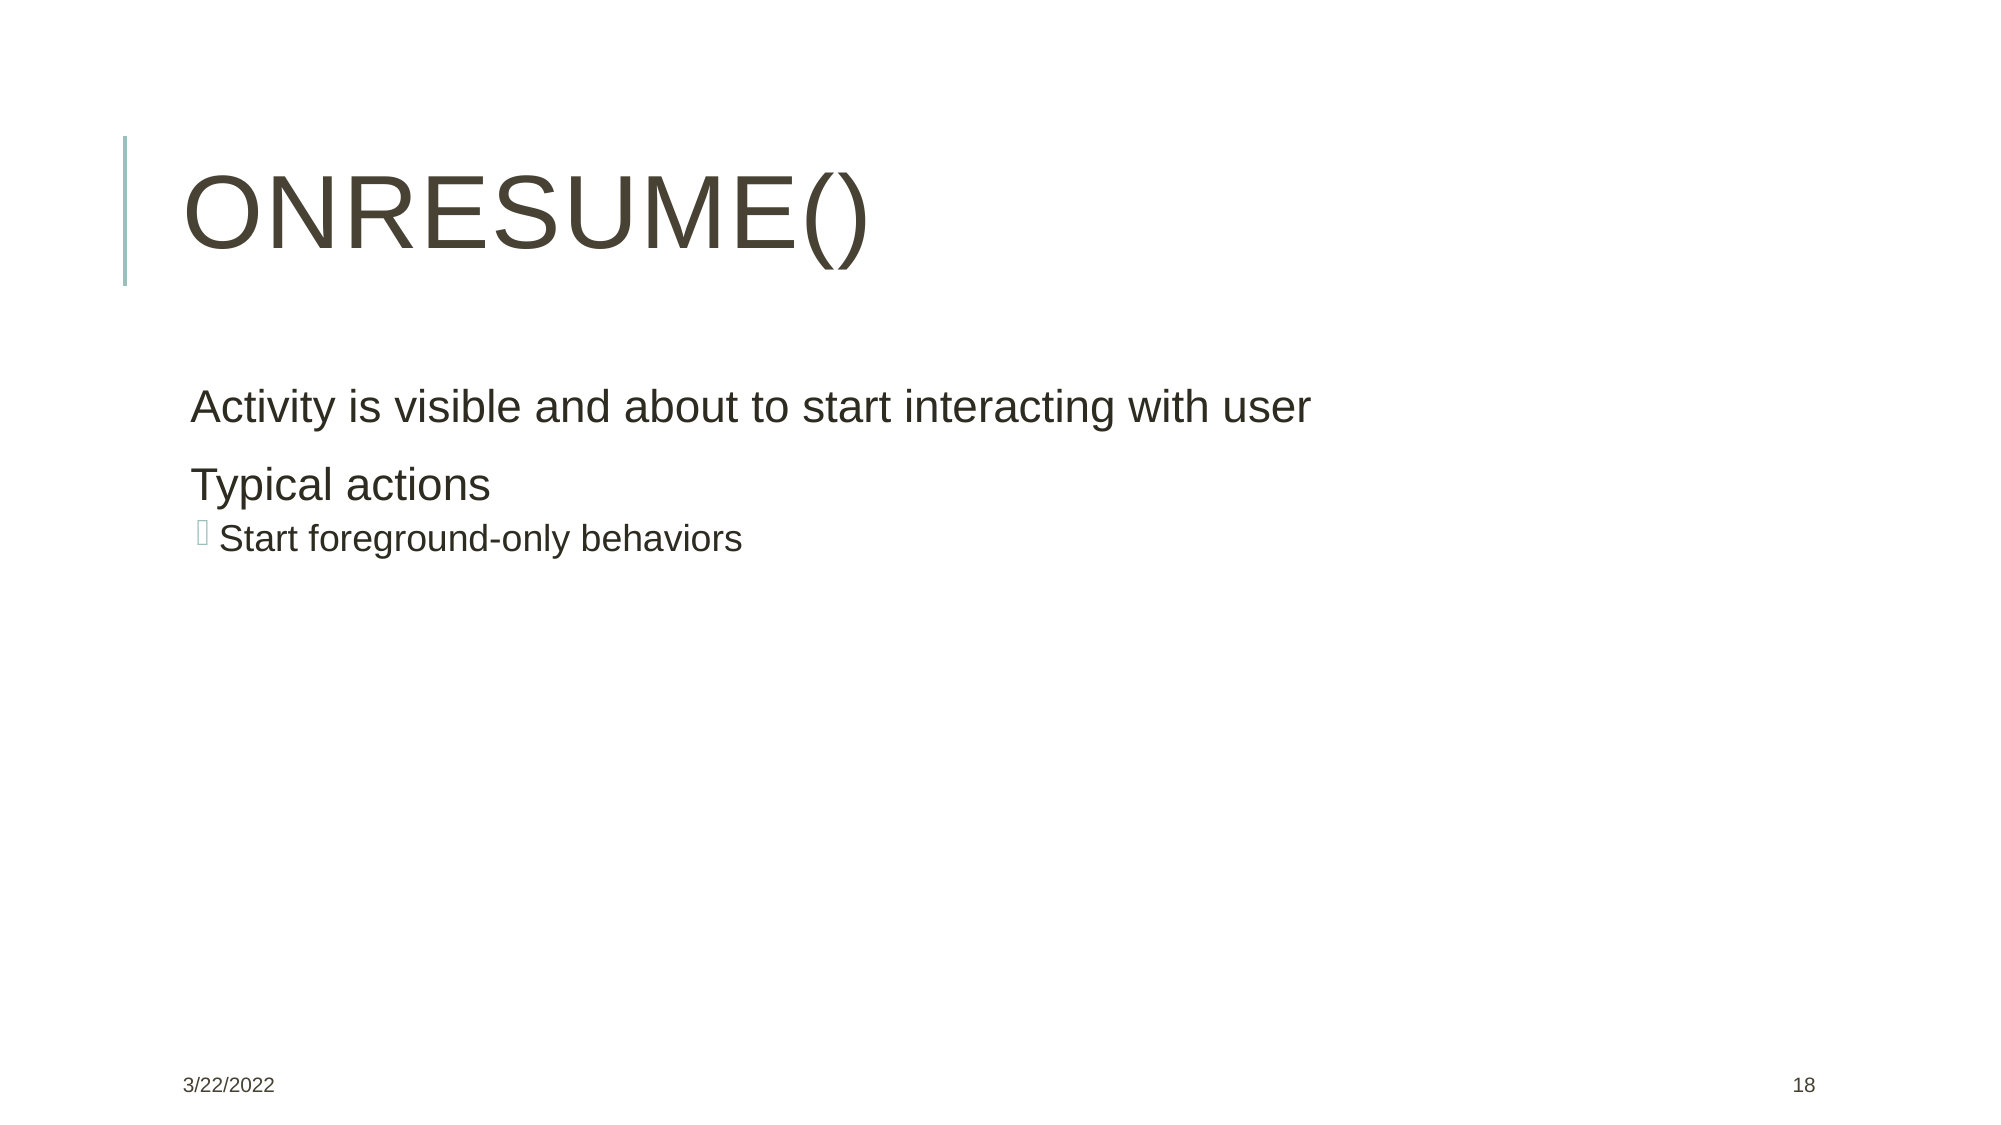

# onResume()
Activity is visible and about to start interacting with user
Typical actions
Start foreground-only behaviors
3/22/2022
18